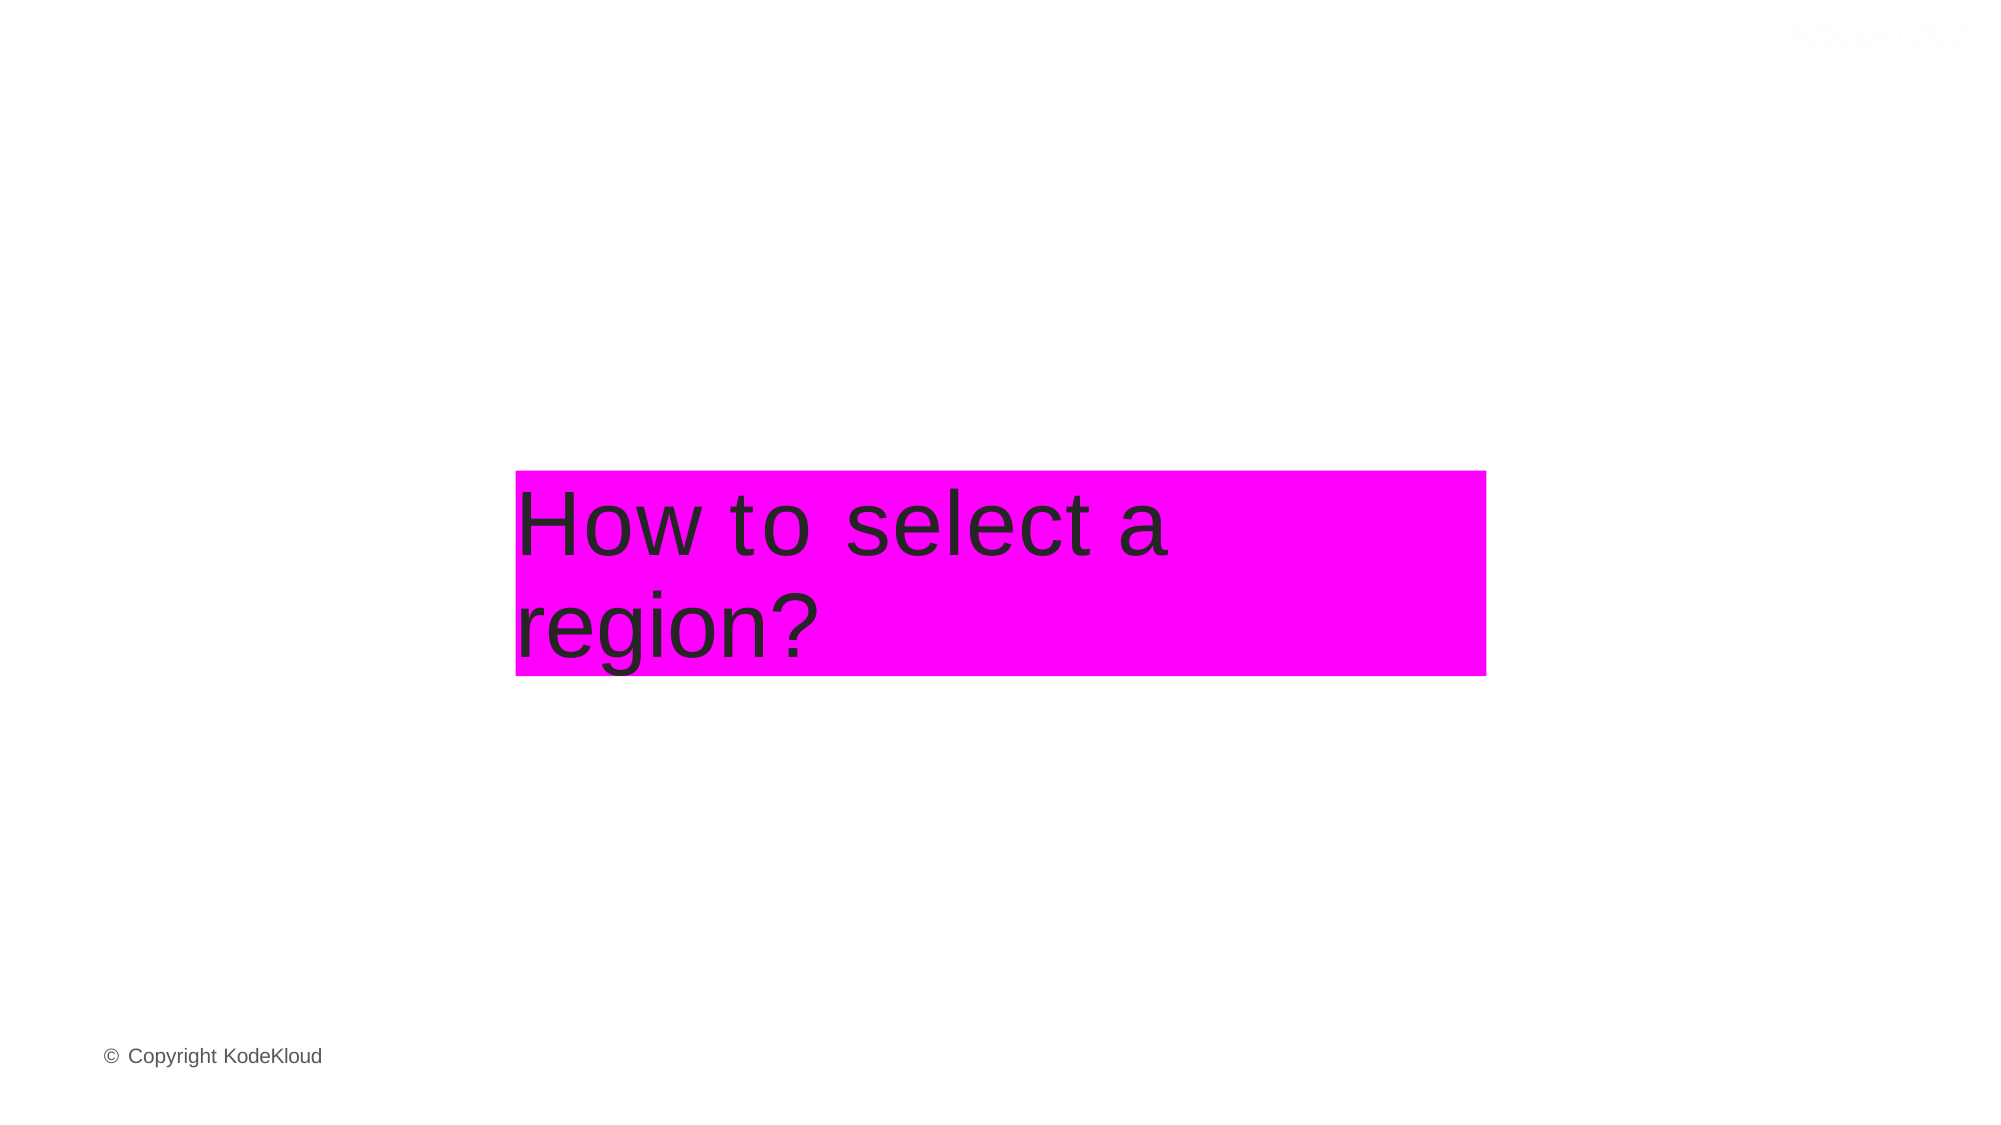

# How to select a region?
© Copyright KodeKloud